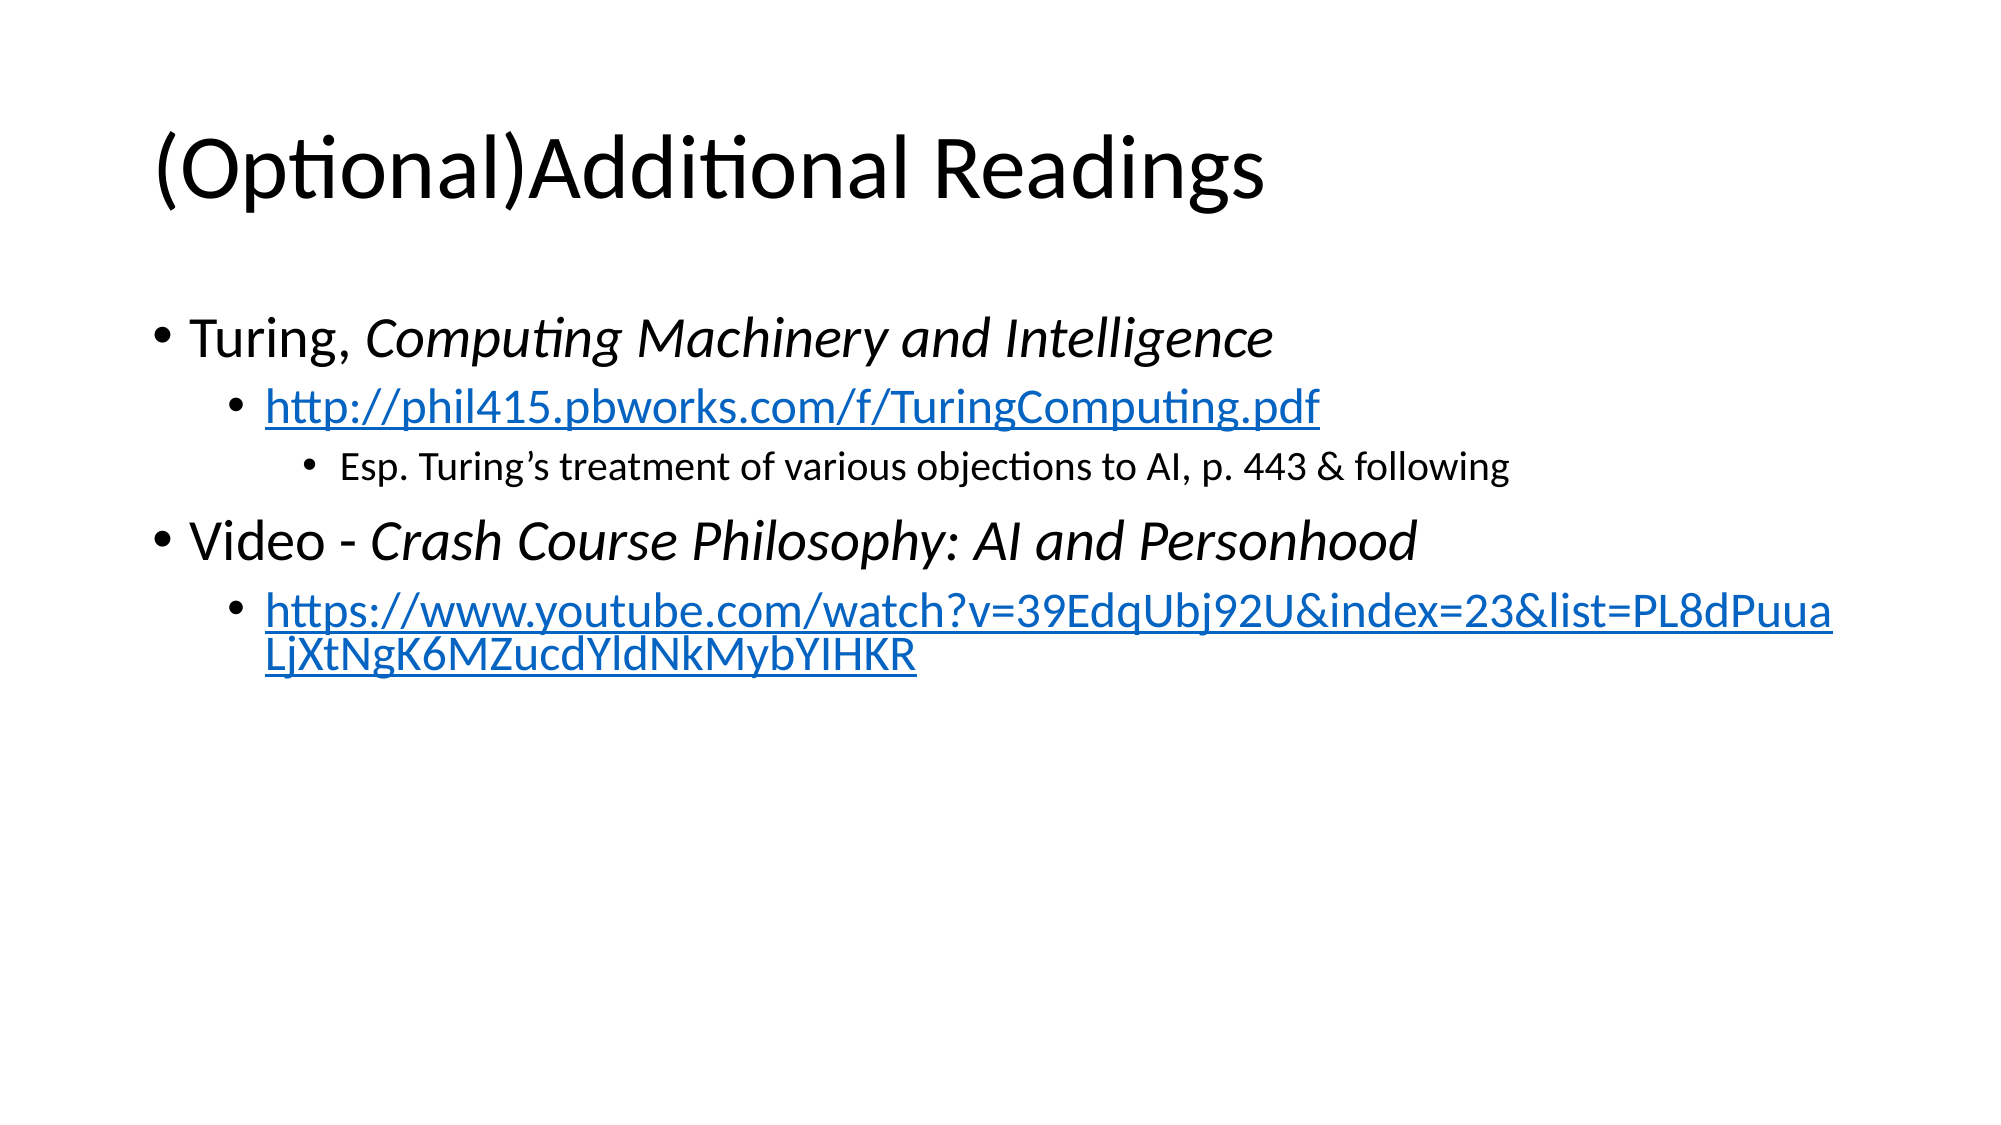

# (Optional)Additional Readings
Turing, Computing Machinery and Intelligence
http://phil415.pbworks.com/f/TuringComputing.pdf
Esp. Turing’s treatment of various objections to AI, p. 443 & following
Video - Crash Course Philosophy: AI and Personhood
https://www.youtube.com/watch?v=39EdqUbj92U&index=23&list=PL8dPuuaLjXtNgK6MZucdYldNkMybYIHKR